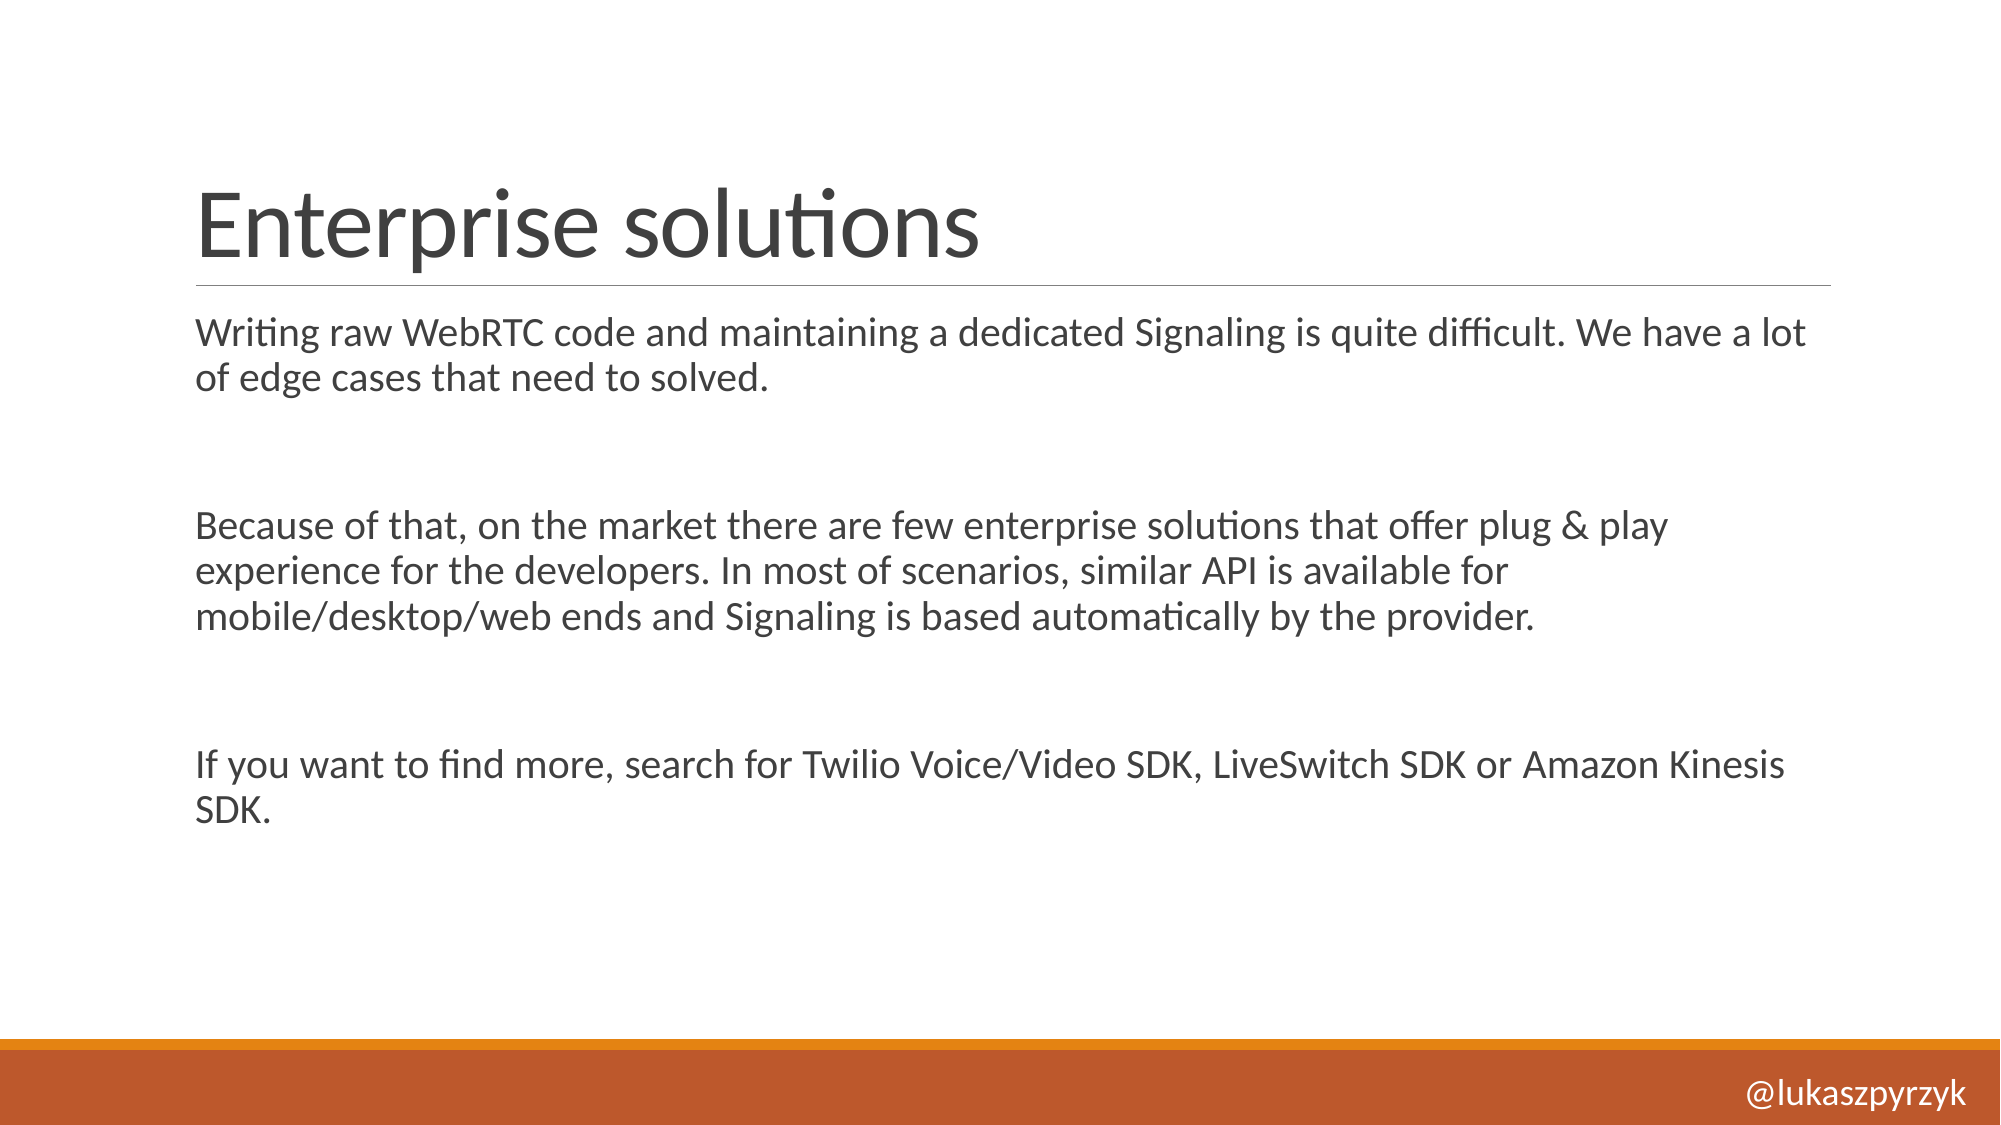

# Enterprise solutions
Writing raw WebRTC code and maintaining a dedicated Signaling is quite difficult. We have a lot of edge cases that need to solved.

Because of that, on the market there are few enterprise solutions that offer plug & play experience for the developers. In most of scenarios, similar API is available for mobile/desktop/web ends and Signaling is based automatically by the provider.

If you want to find more, search for Twilio Voice/Video SDK, LiveSwitch SDK or Amazon Kinesis SDK.
@lukaszpyrzyk